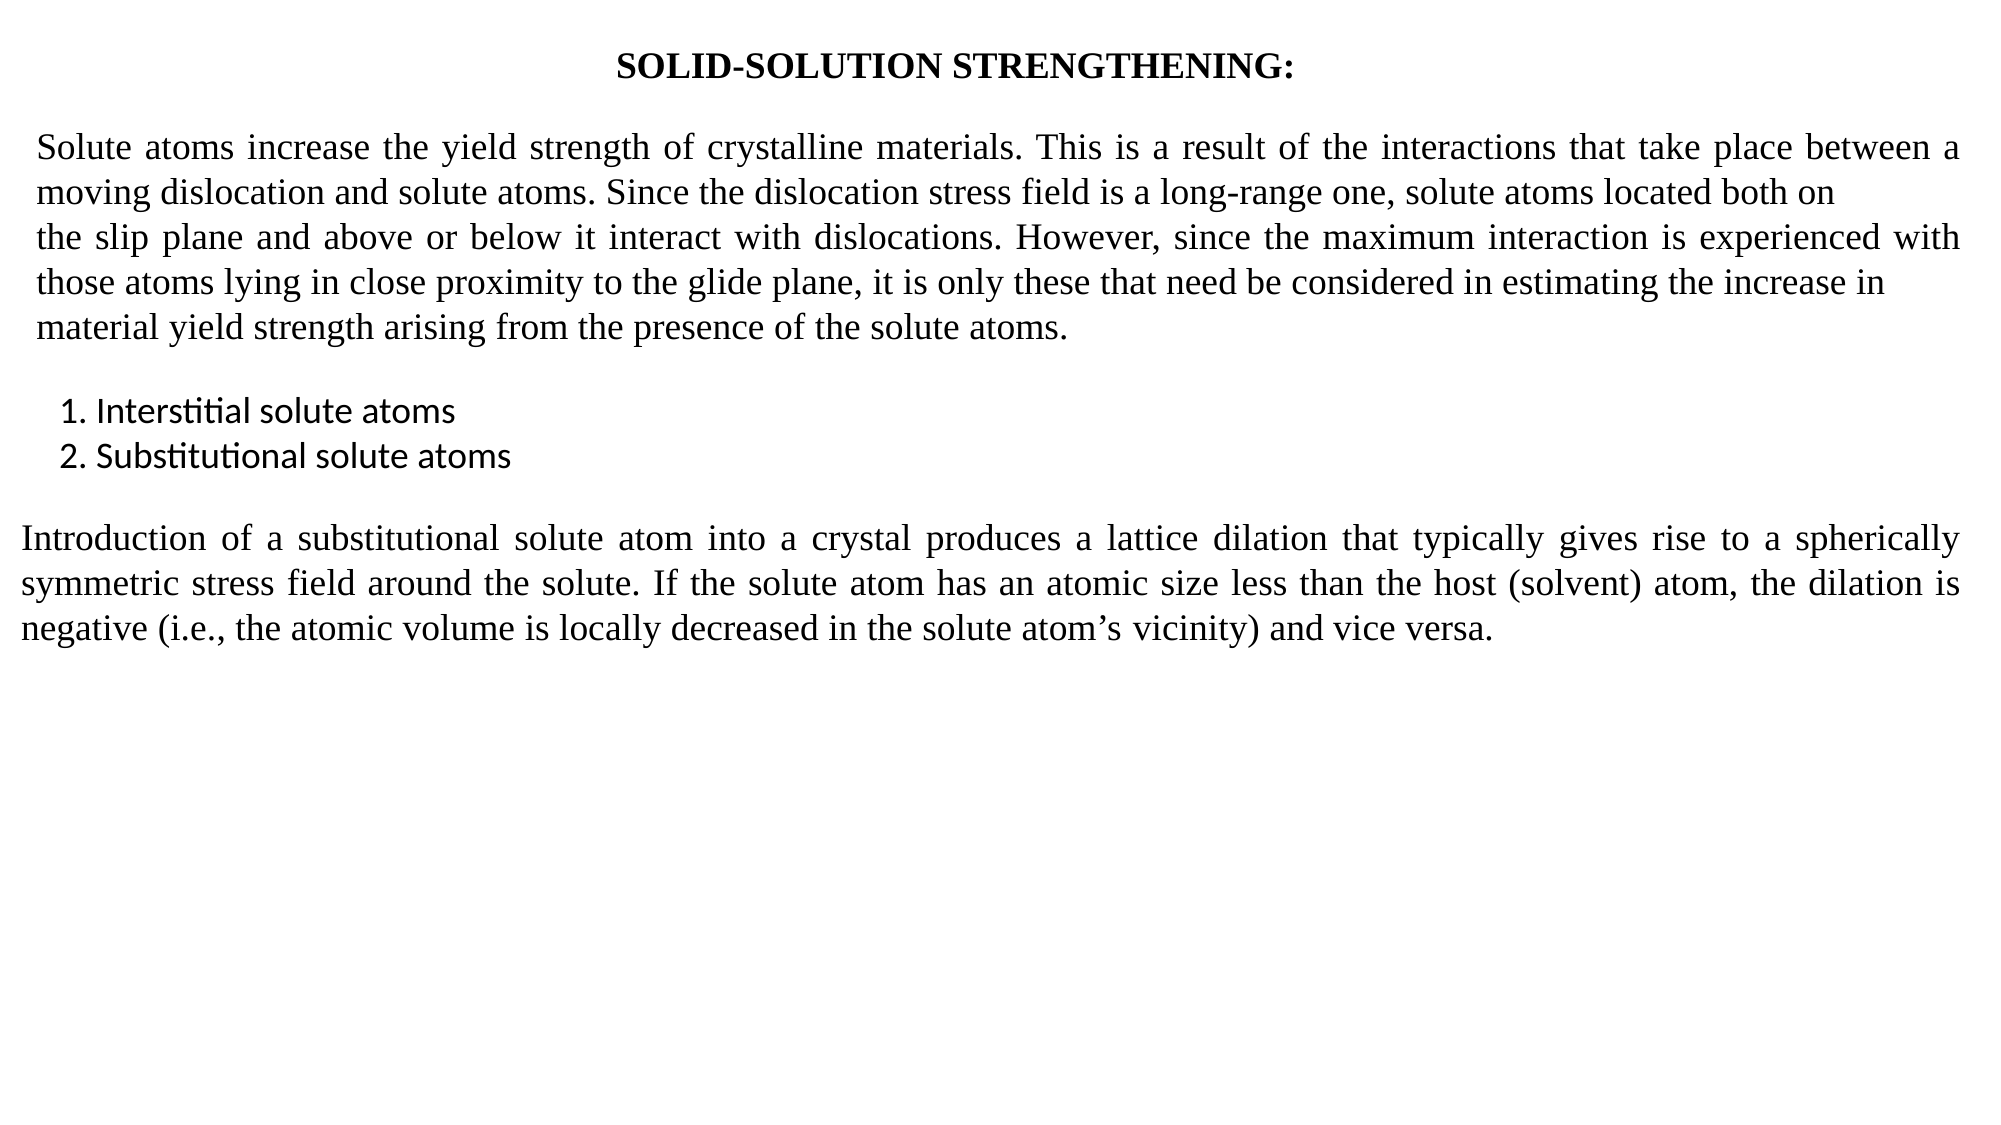

SOLID-SOLUTION STRENGTHENING:
Solute atoms increase the yield strength of crystalline materials. This is a result of the interactions that take place between a moving dislocation and solute atoms. Since the dislocation stress field is a long-range one, solute atoms located both on
the slip plane and above or below it interact with dislocations. However, since the maximum interaction is experienced with those atoms lying in close proximity to the glide plane, it is only these that need be considered in estimating the increase in
material yield strength arising from the presence of the solute atoms.
1. Interstitial solute atoms
2. Substitutional solute atoms
Introduction of a substitutional solute atom into a crystal produces a lattice dilation that typically gives rise to a spherically symmetric stress field around the solute. If the solute atom has an atomic size less than the host (solvent) atom, the dilation is negative (i.e., the atomic volume is locally decreased in the solute atom’s vicinity) and vice versa.